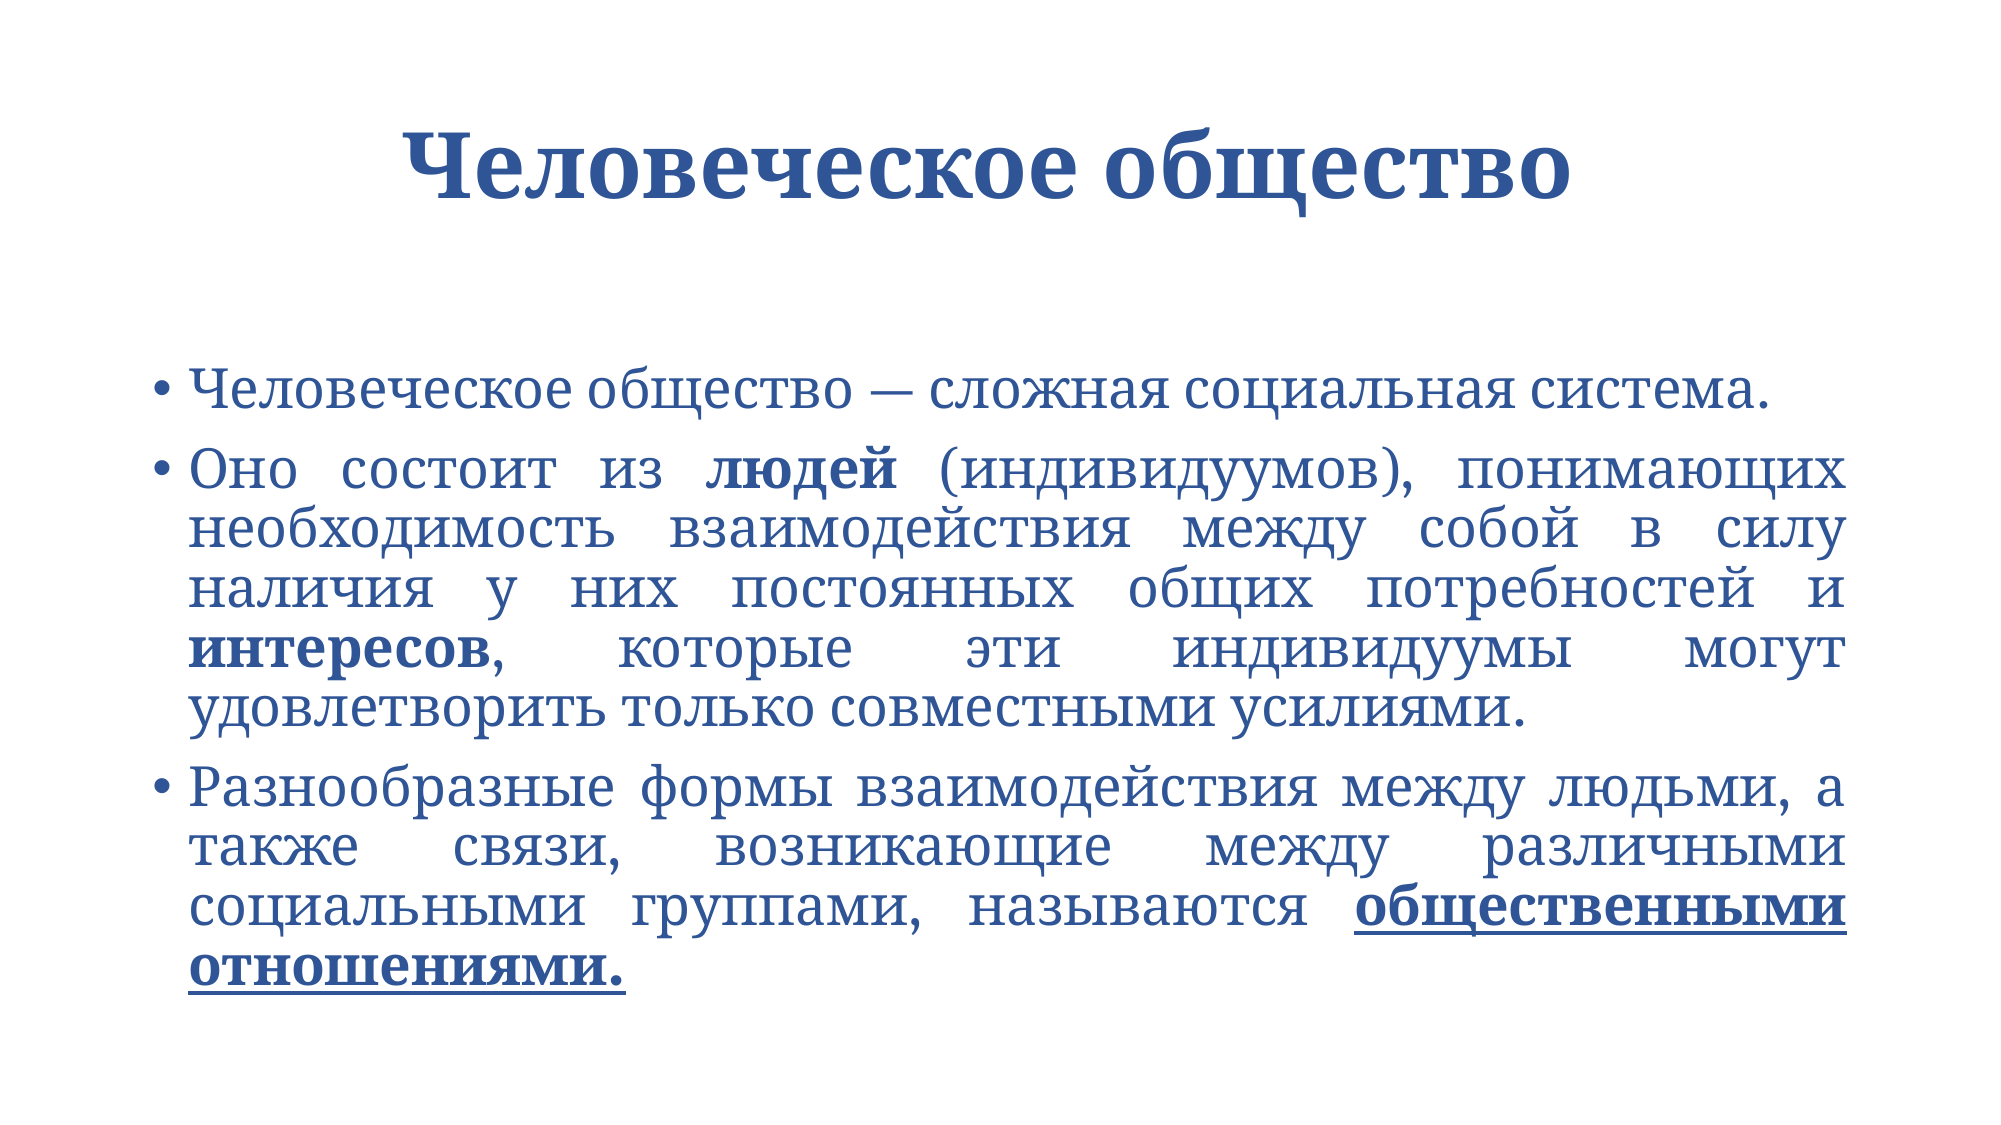

# Человеческое общество
Человеческое общество — сложная социальная система.
Оно состоит из людей (индивидуумов), понимающих необходимость взаимодействия между собой в силу наличия у них постоянных общих потребностей и интересов, которые эти индивидуумы могут удовлетворить только совместными усилиями.
Разнообразные формы взаимодействия между людьми, а также связи, возникающие между различными социальными группами, называются общественными отношениями.